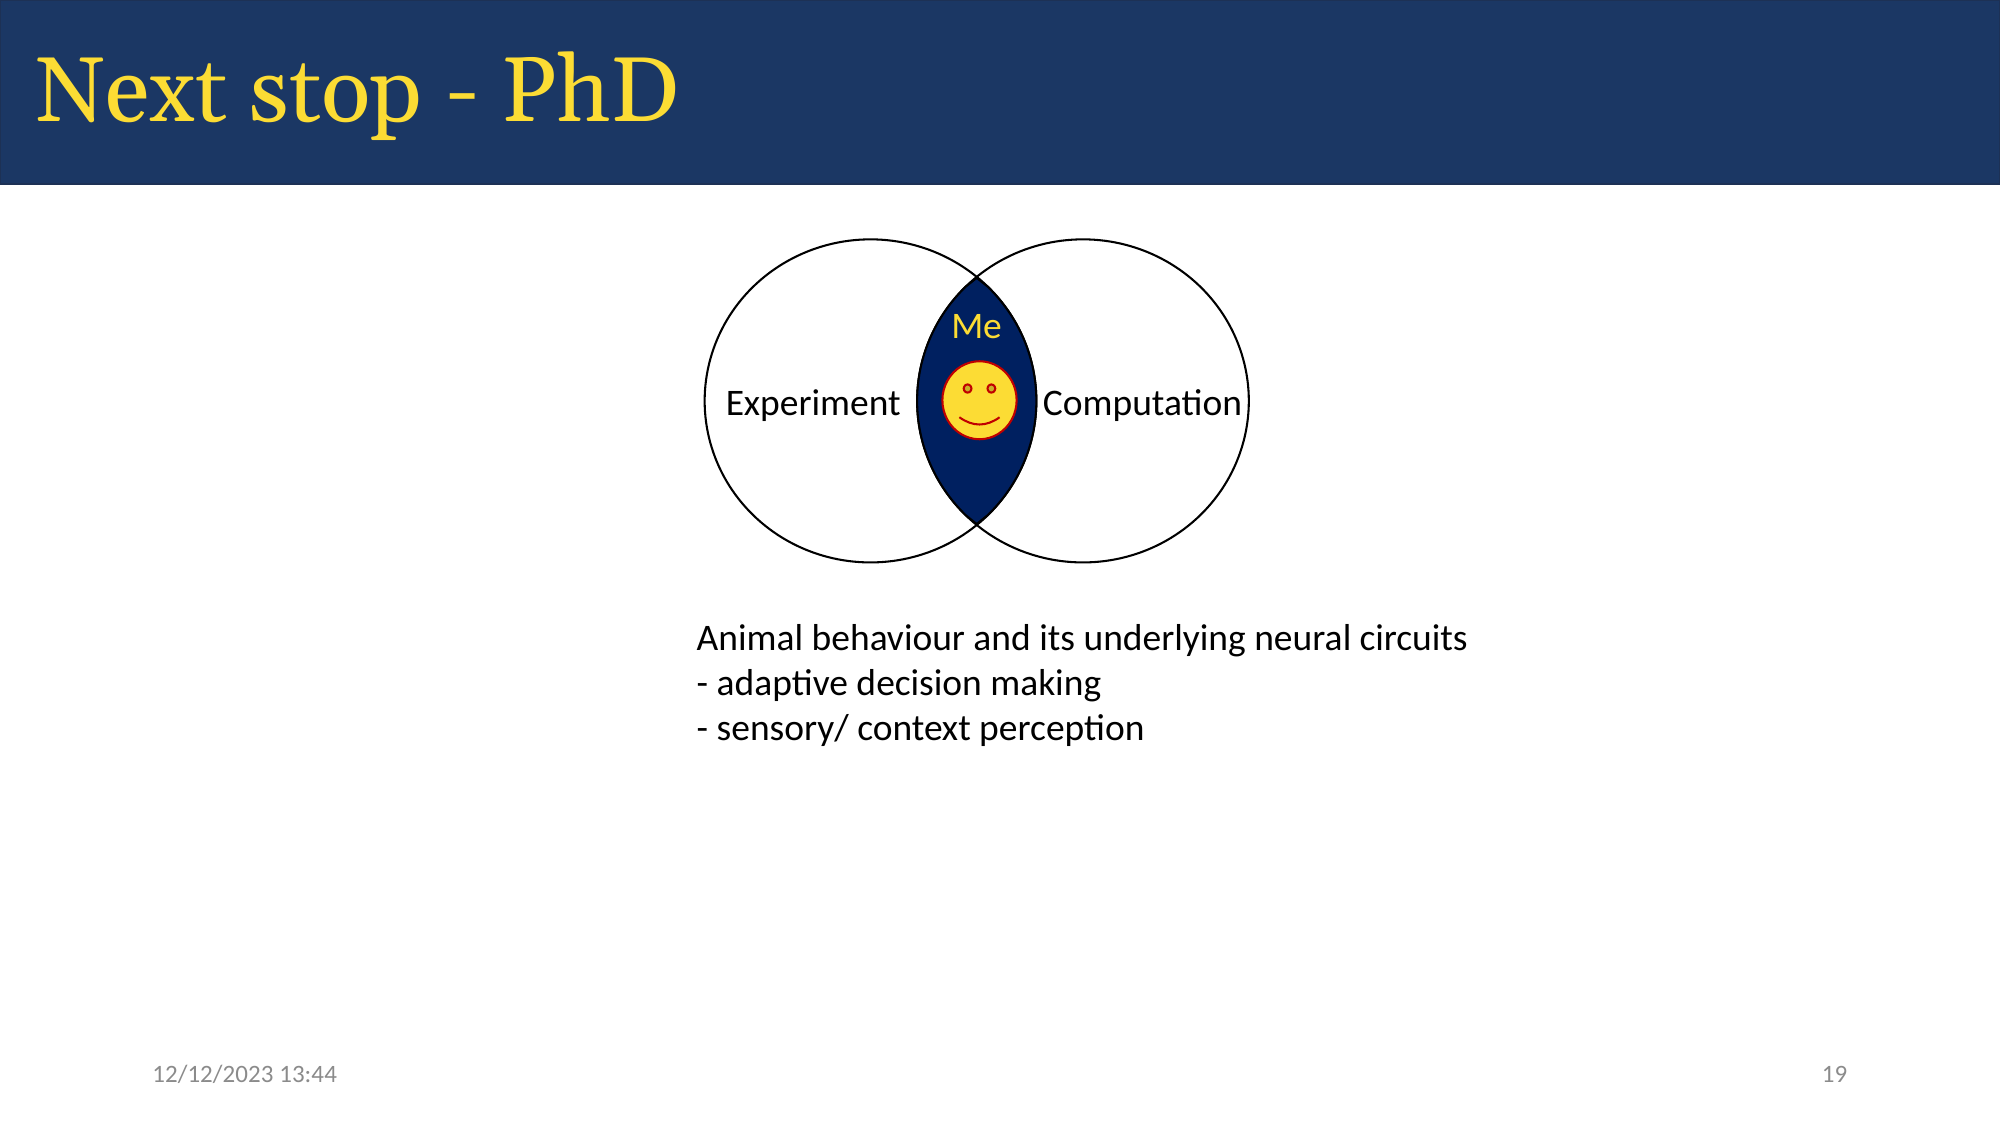

Next stop - PhD

Me

Experiment
Computation
Animal behaviour and its underlying neural circuits
- adaptive decision making
- sensory/ context perception
12/12/2023 13:44
19